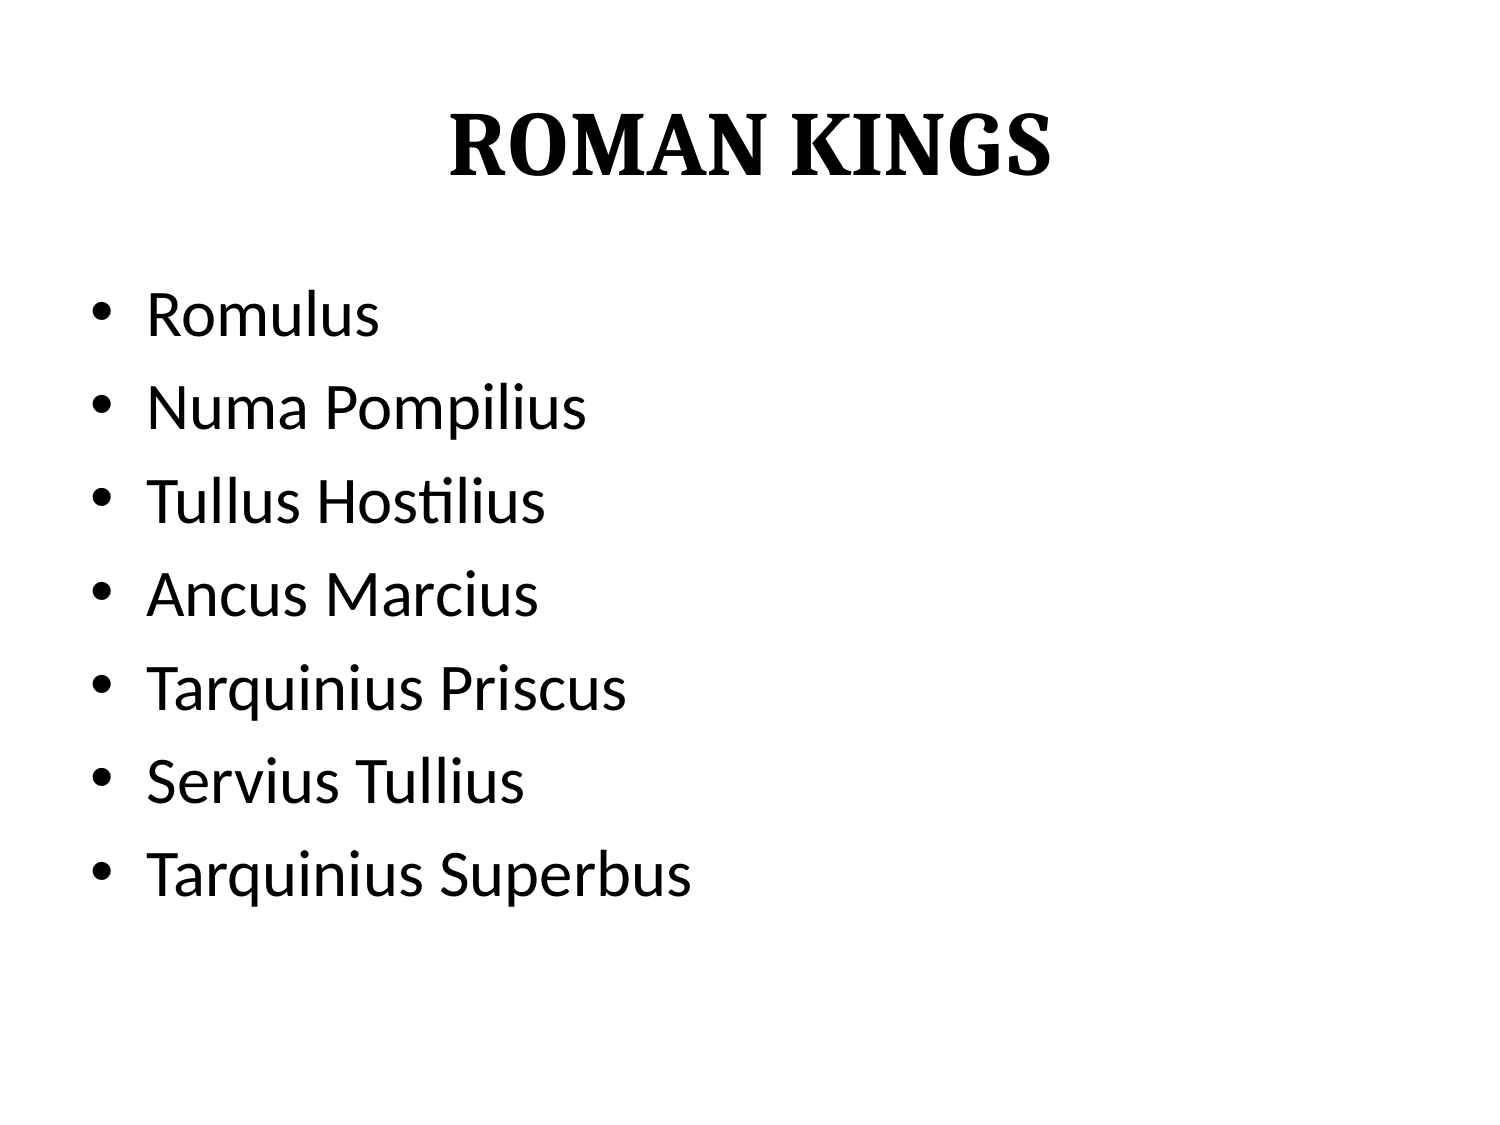

# Roman Kings
Romulus
Numa Pompilius
Tullus Hostilius
Ancus Marcius
Tarquinius Priscus
Servius Tullius
Tarquinius Superbus